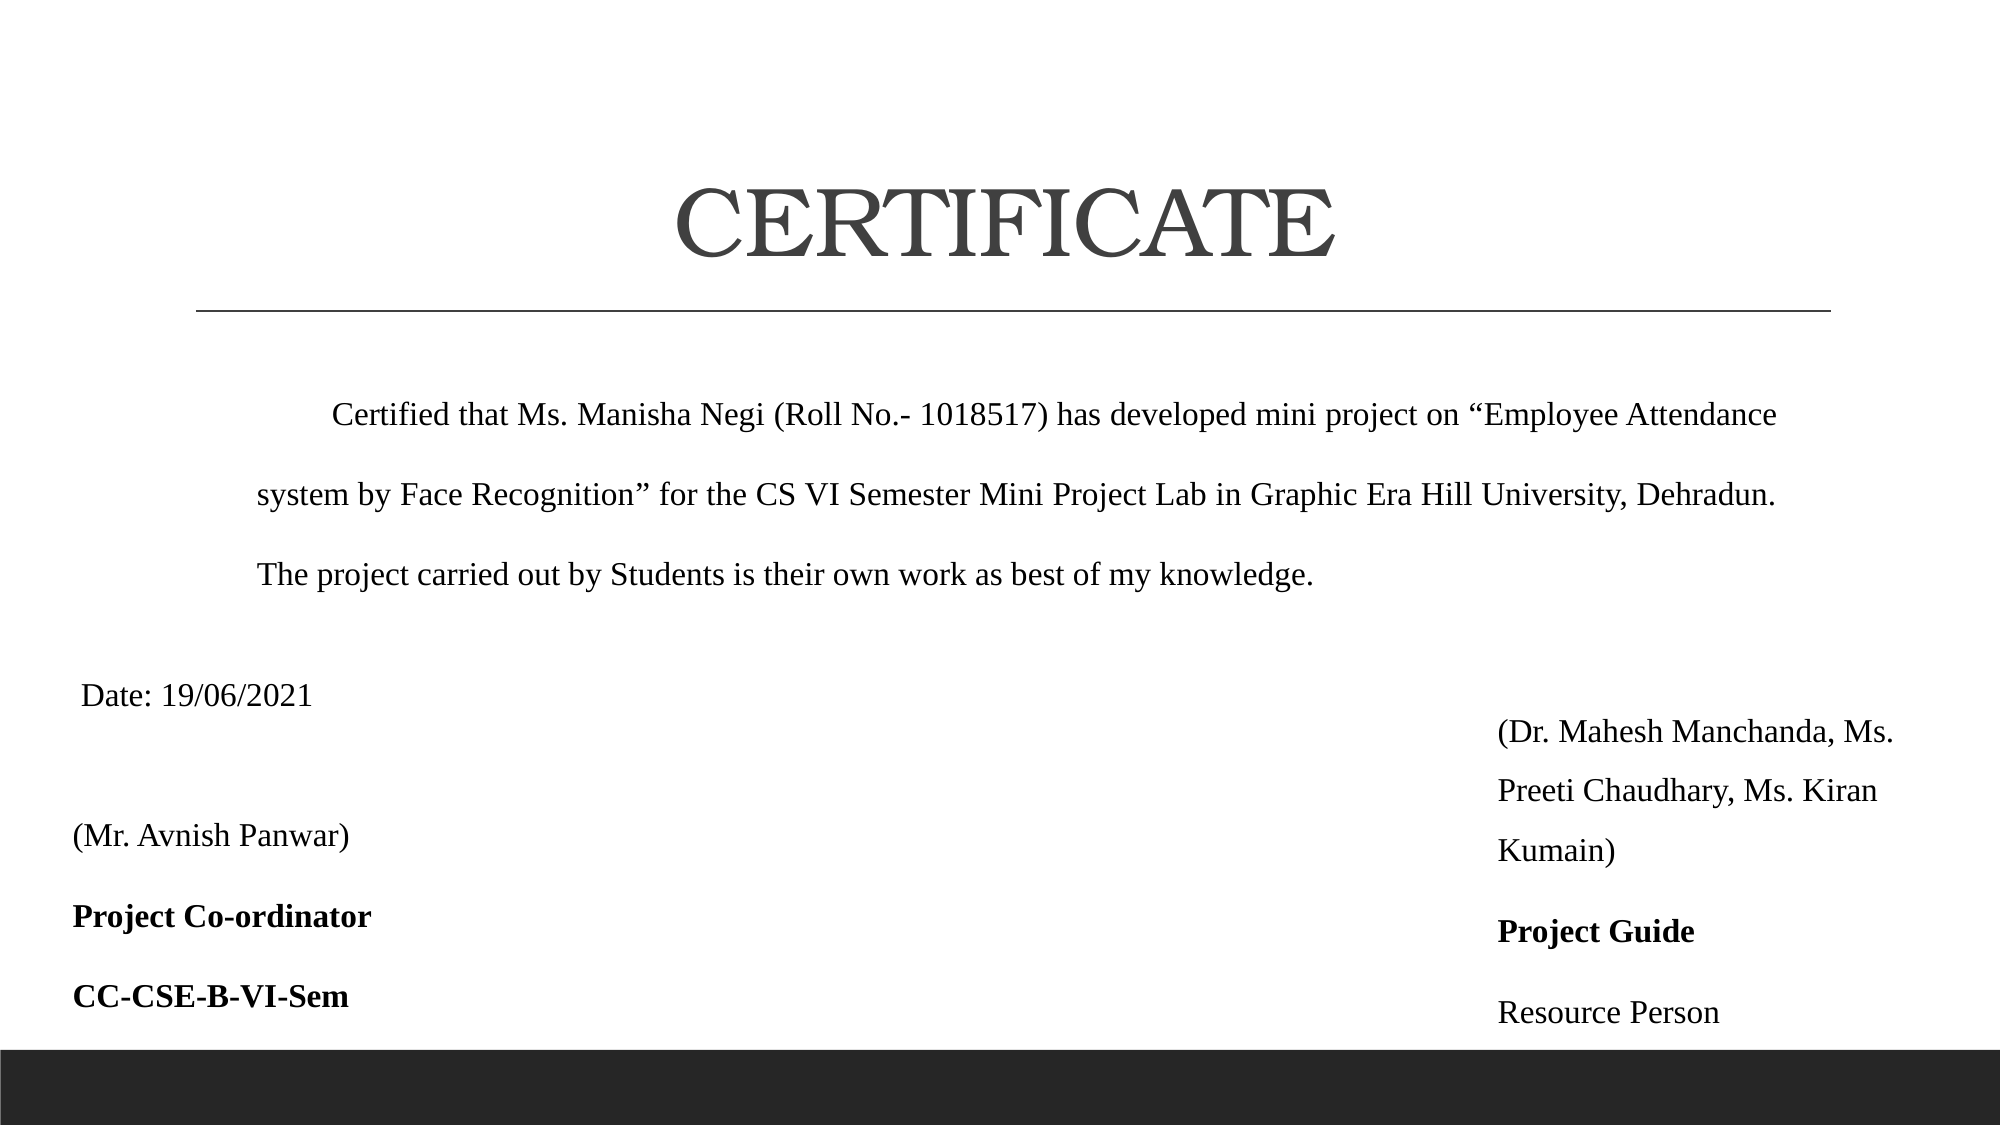

# CERTIFICATE
Certified that Ms. Manisha Negi (Roll No.- 1018517) has developed mini project on “Employee Attendance system by Face Recognition” for the CS VI Semester Mini Project Lab in Graphic Era Hill University, Dehradun. The project carried out by Students is their own work as best of my knowledge.

 Date: 19/06/2021
(Mr. Avnish Panwar)
Project Co-ordinator
CC-CSE-B-VI-Sem
(Dr. Mahesh Manchanda, Ms. Preeti Chaudhary, Ms. Kiran Kumain)
Project Guide
Resource Person